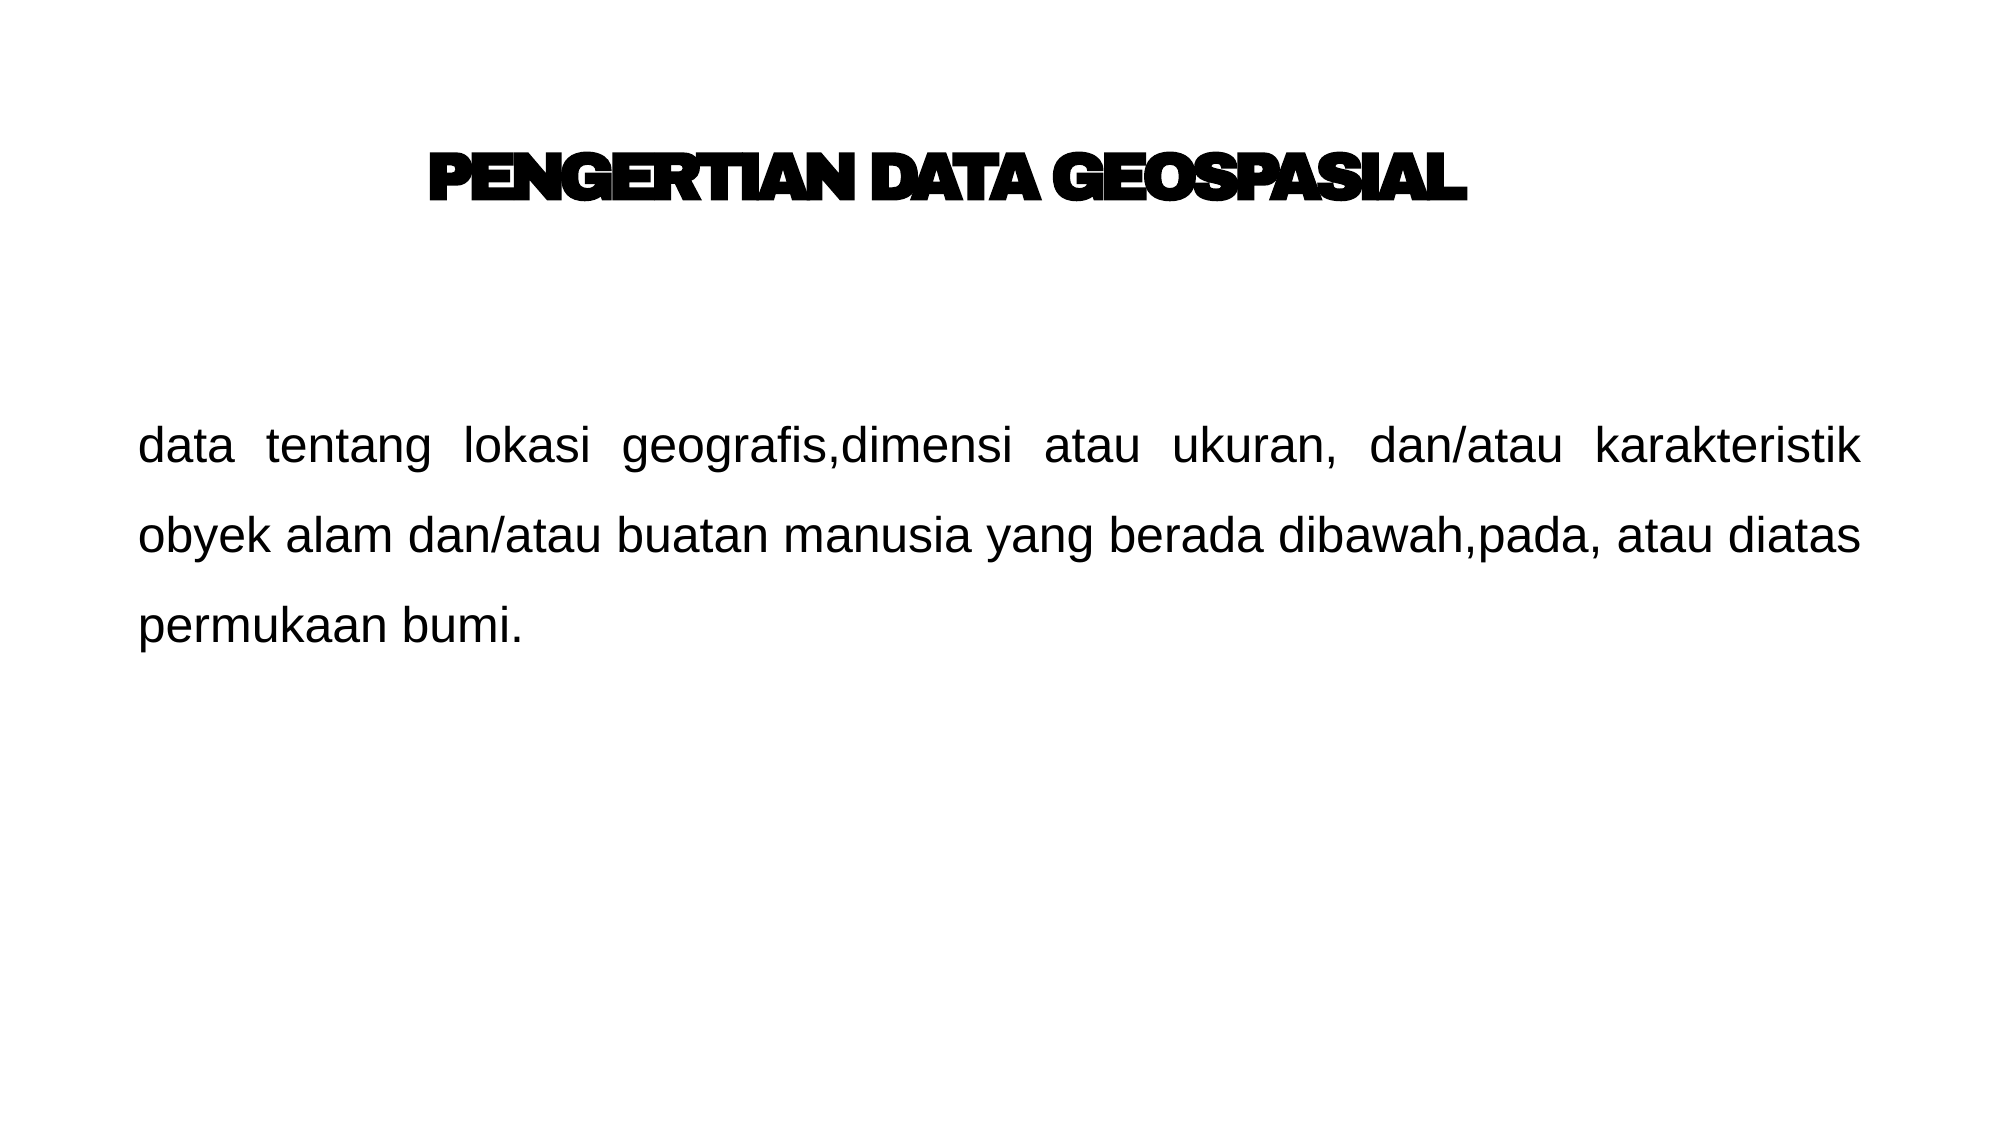

# PENGERTIAN DATA GEOSPASIAL
data tentang lokasi geografis,dimensi atau ukuran, dan/atau karakteristik obyek alam dan/atau buatan manusia yang berada dibawah,pada, atau diatas permukaan bumi.

2